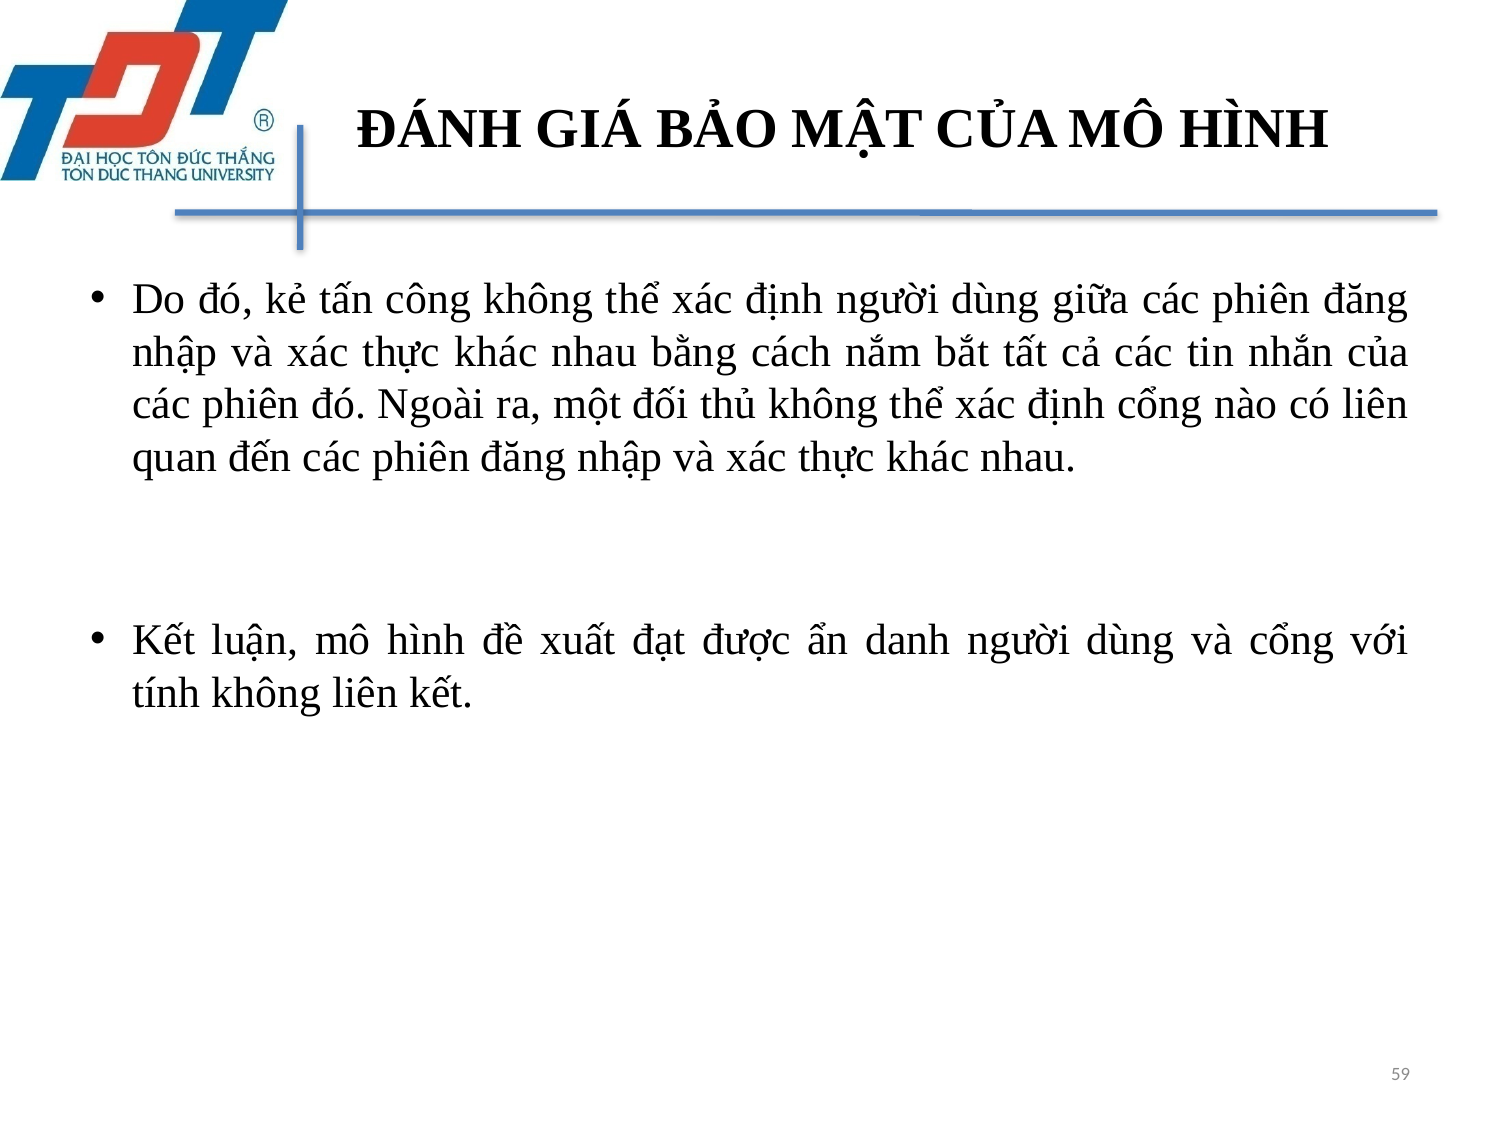

# ĐÁNH GIÁ BẢO MẬT CỦA MÔ HÌNH
Do đó, kẻ tấn công không thể xác định người dùng giữa các phiên đăng nhập và xác thực khác nhau bằng cách nắm bắt tất cả các tin nhắn của các phiên đó. Ngoài ra, một đối thủ không thể xác định cổng nào có liên quan đến các phiên đăng nhập và xác thực khác nhau.

Kết luận, mô hình đề xuất đạt được ẩn danh người dùng và cổng với tính không liên kết.

59